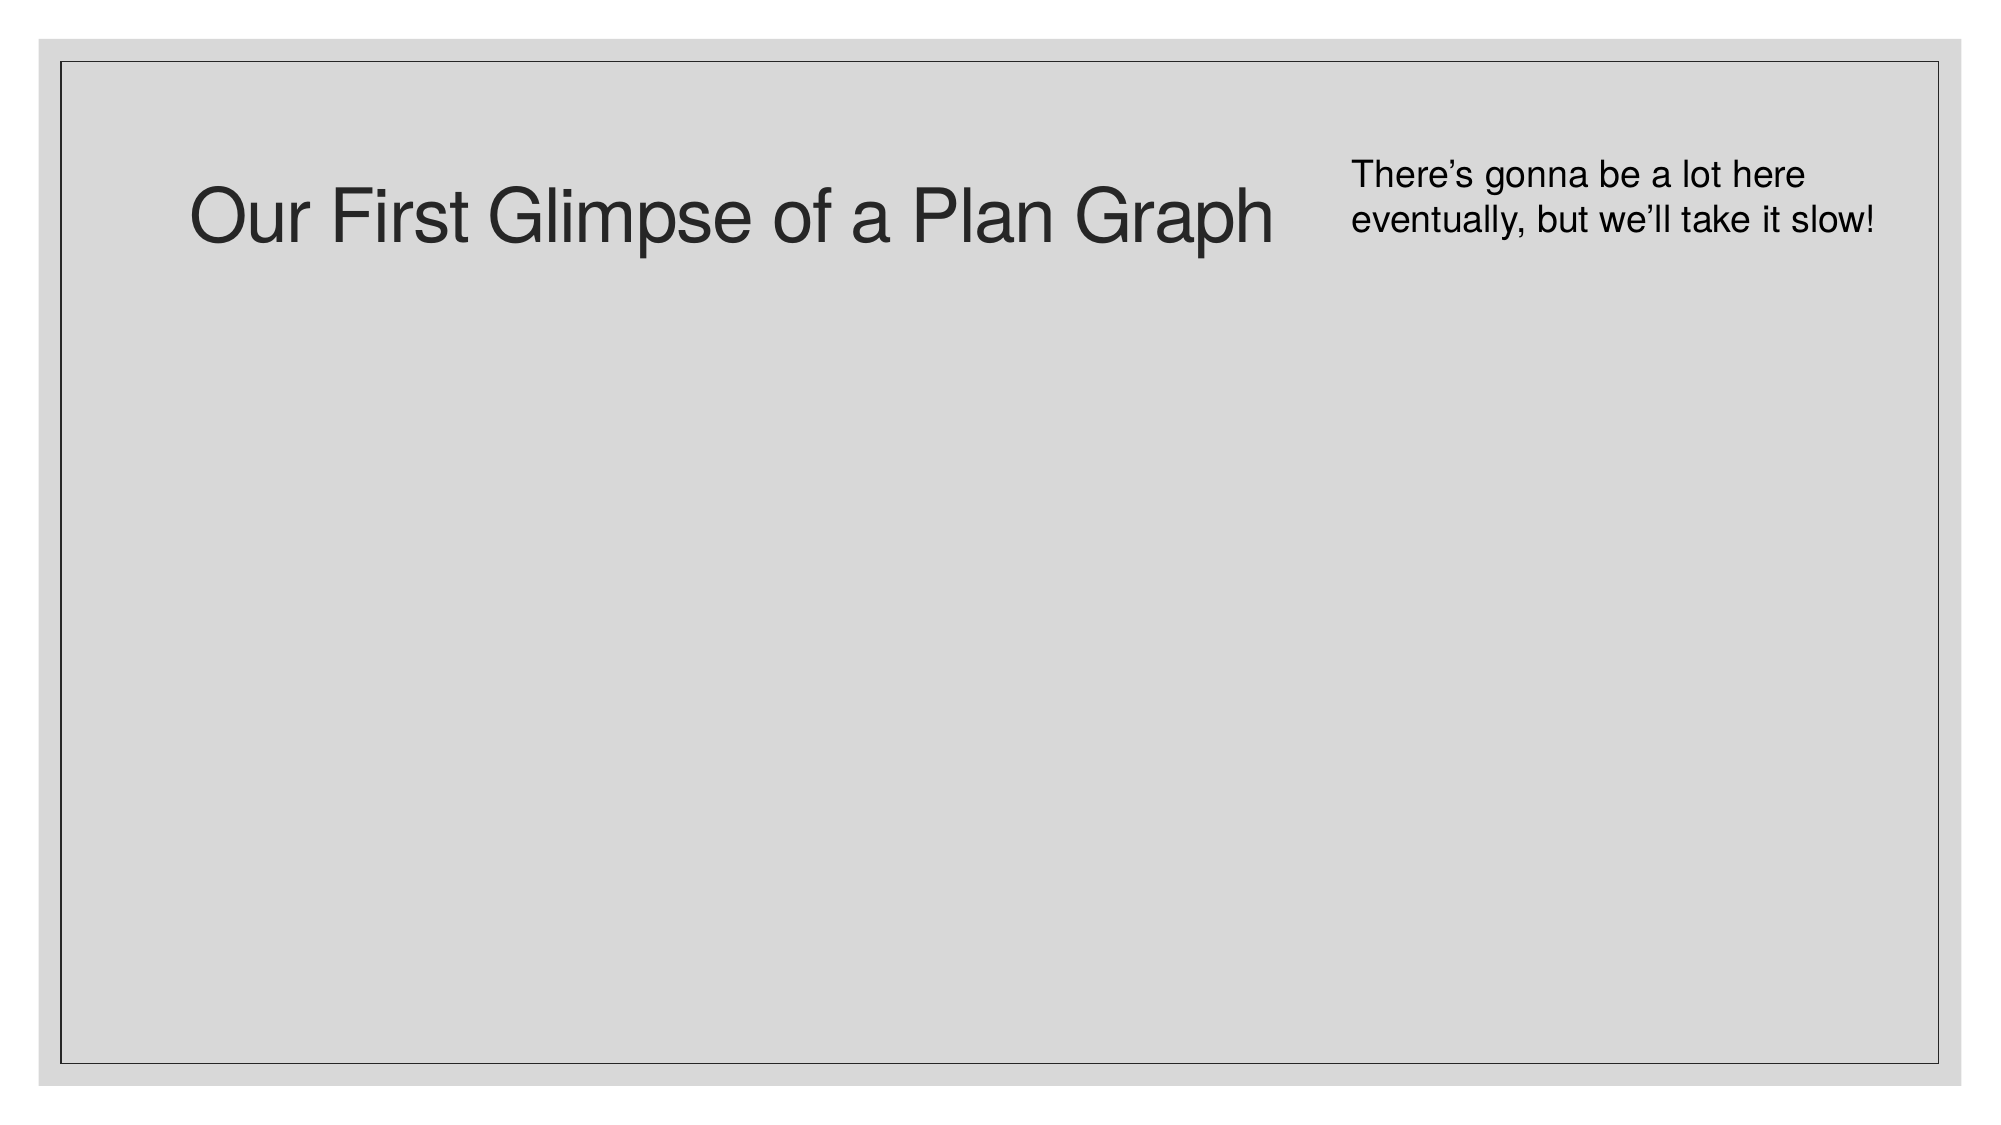

# Our First Glimpse of a Plan Graph
There’s gonna be a lot here eventually, but we’ll take it slow!